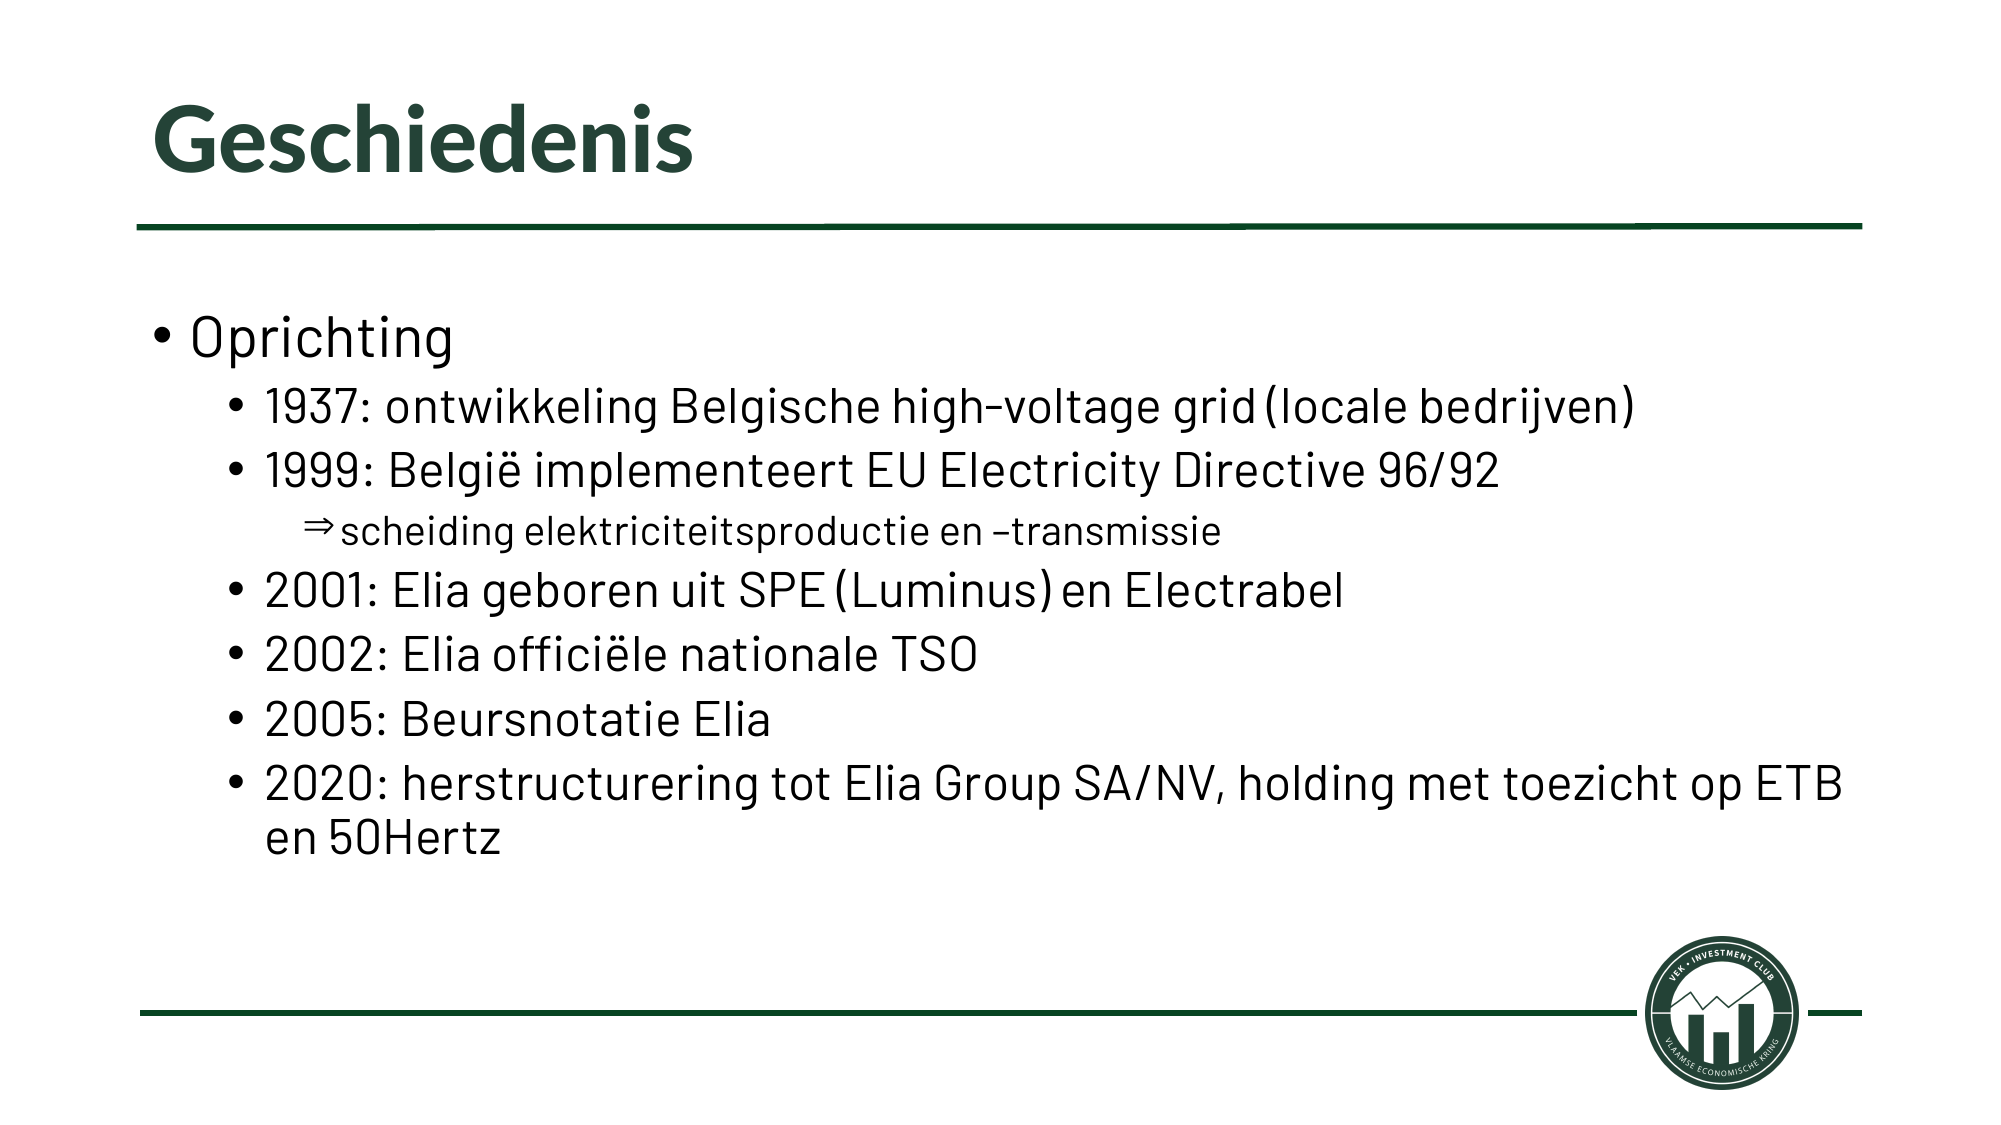

# Geschiedenis
Oprichting
1937: ontwikkeling Belgische high-voltage grid (locale bedrijven)
1999: België implementeert EU Electricity Directive 96/92
scheiding elektriciteitsproductie en –transmissie
2001: Elia geboren uit SPE (Luminus) en Electrabel
2002: Elia officiële nationale TSO
2005: Beursnotatie Elia
2020: herstructurering tot Elia Group SA/NV, holding met toezicht op ETB en 50Hertz